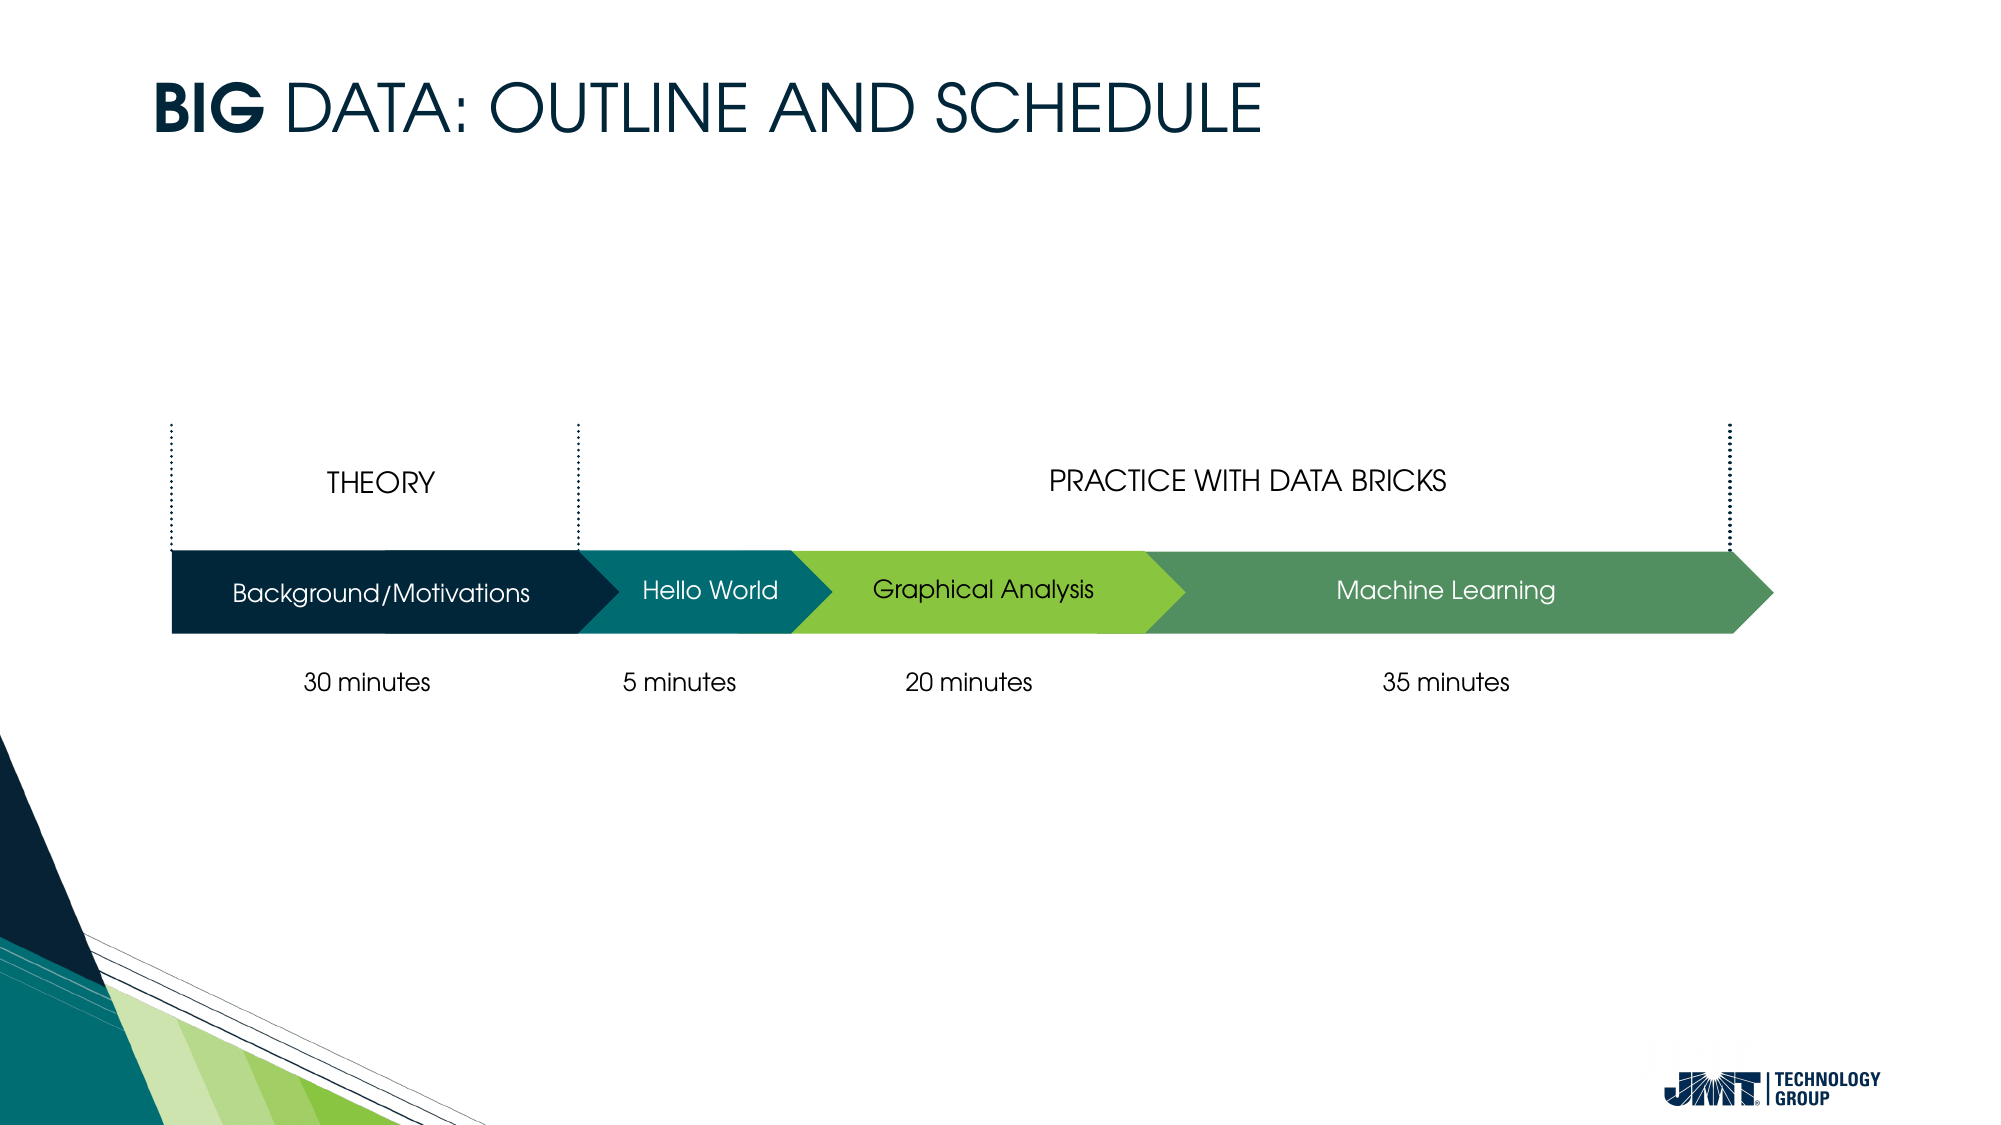

# Big data: outline and schedule
PRACTICE WITH DATA BRICKS
THEORY

Graphical Analysis
Hello World
Machine Learning
Background/Motivations
35 minutes
30 minutes
5 minutes
20 minutes